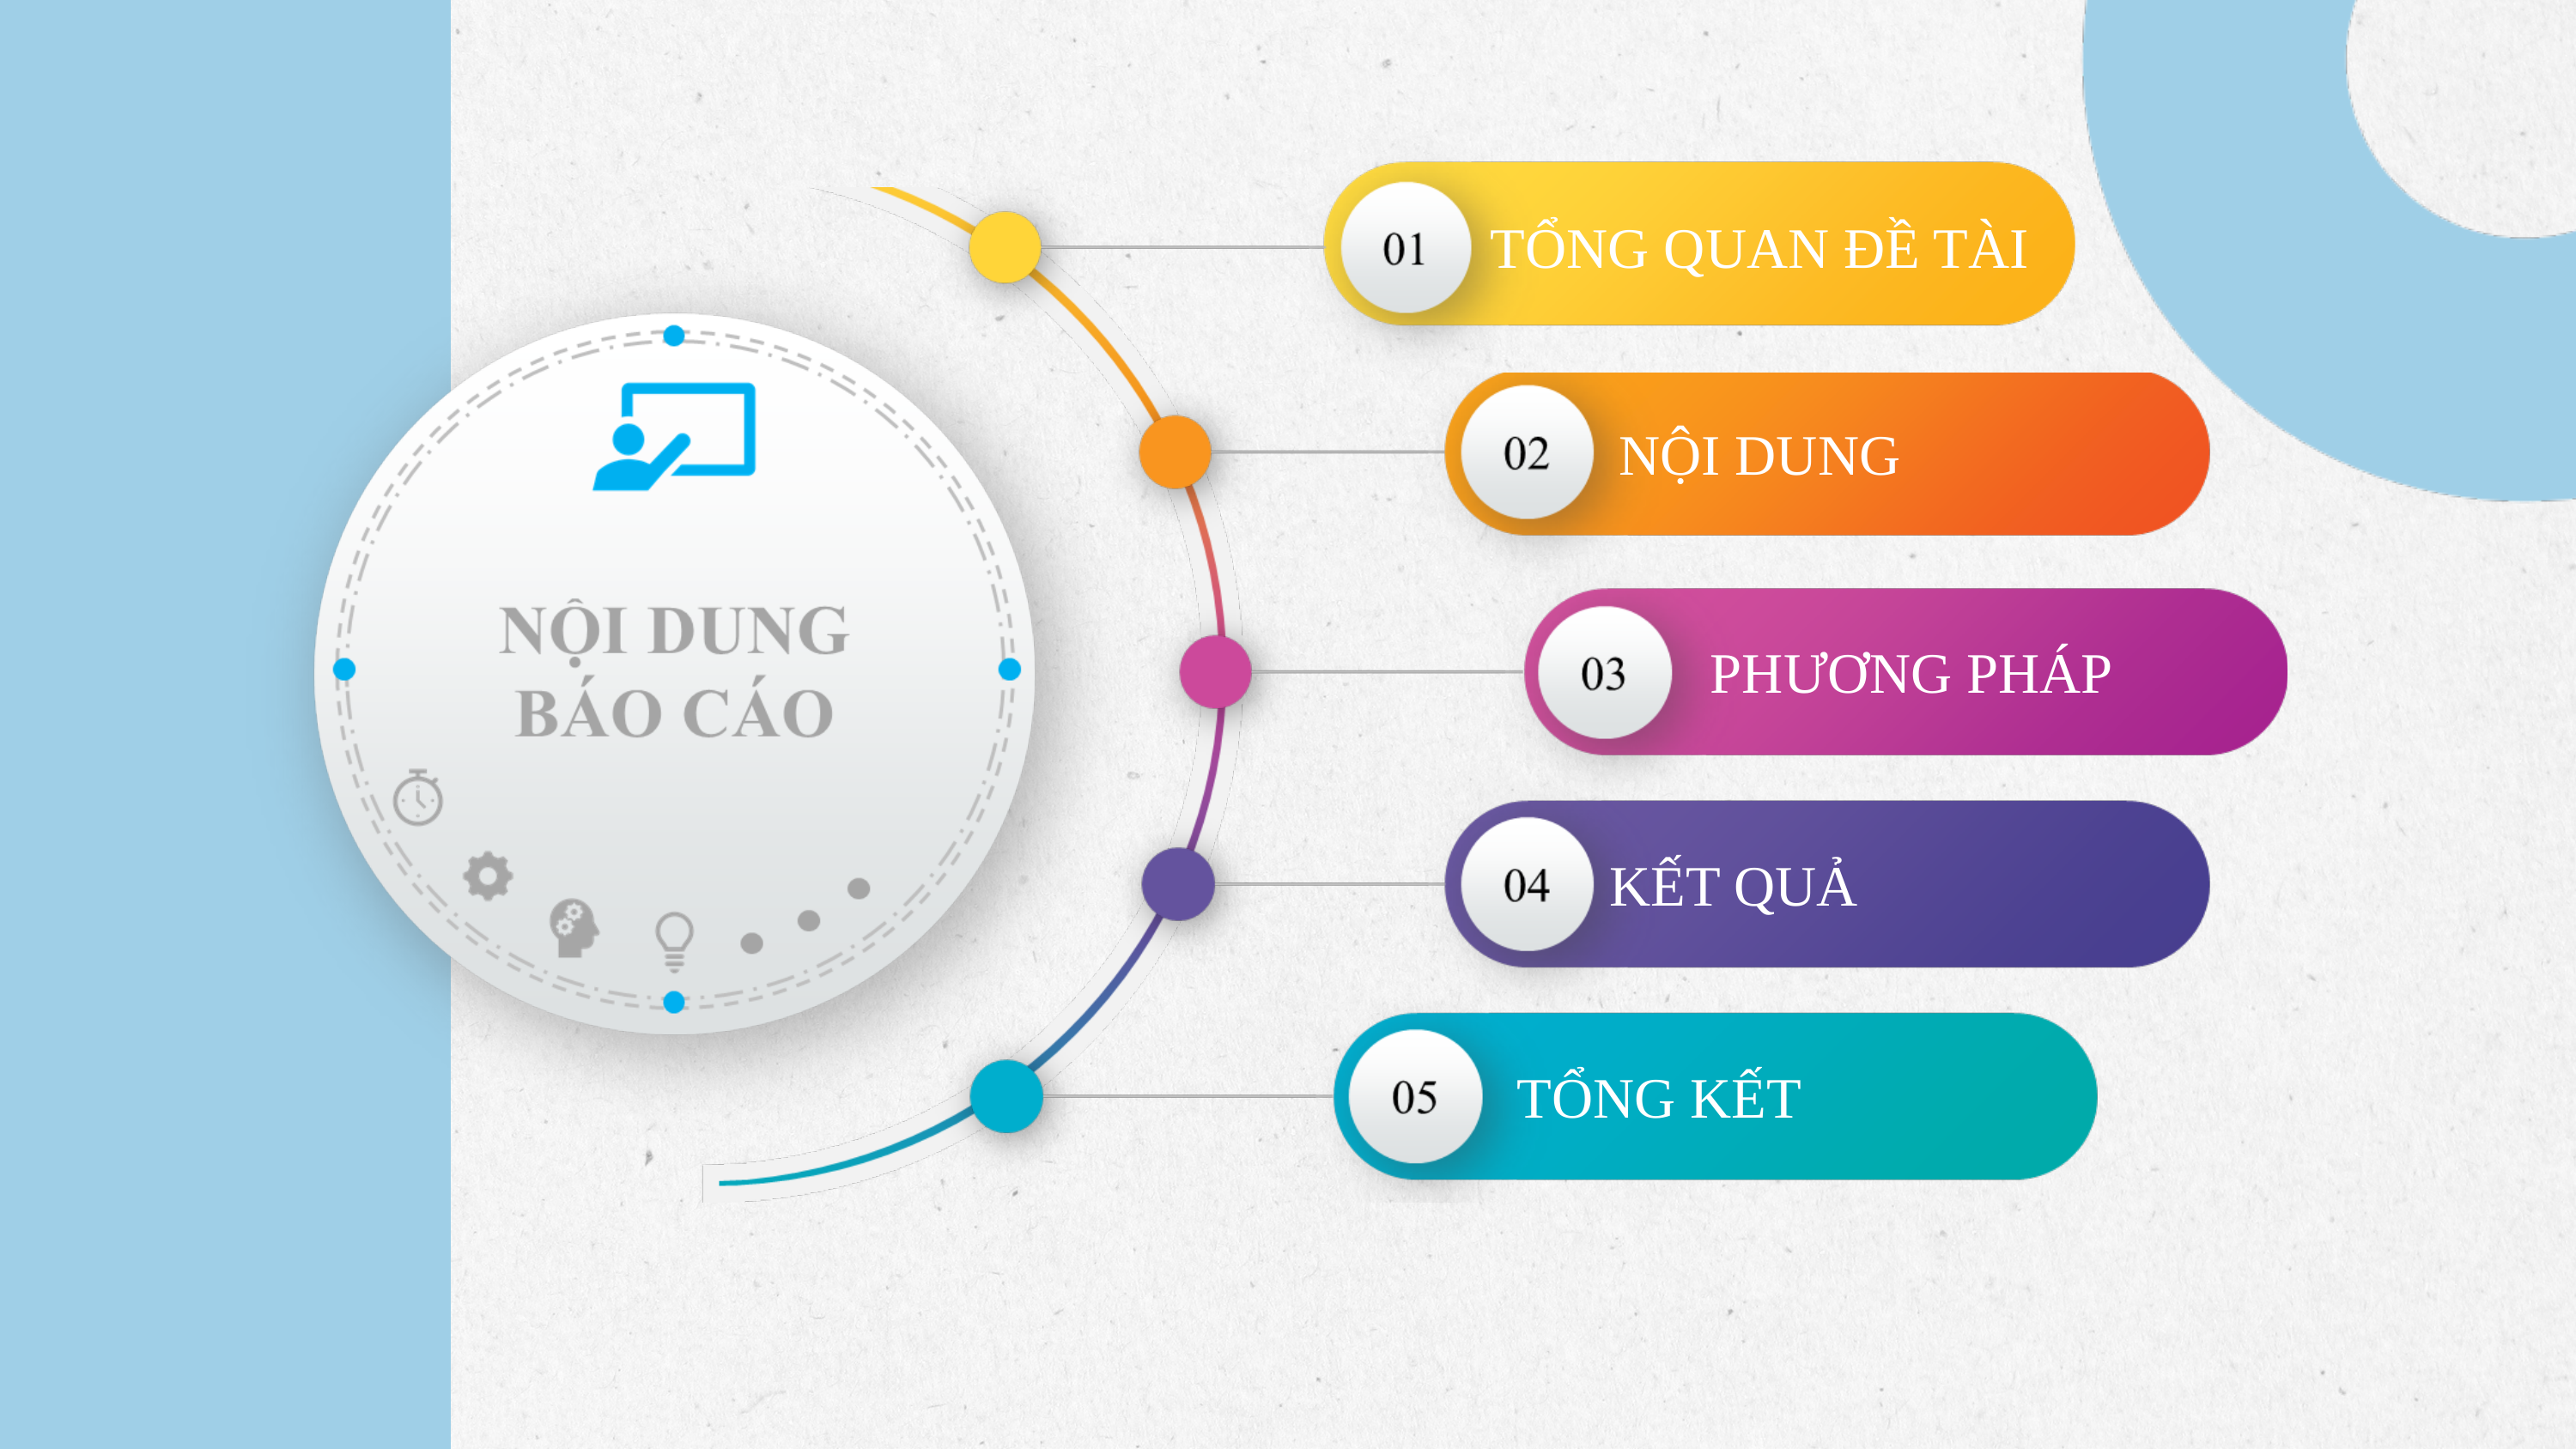

TỔNG QUAN ĐỀ TÀI

NỘI DUNG
PHƯƠNG PHÁP
KẾT QUẢ
TỔNG KẾT